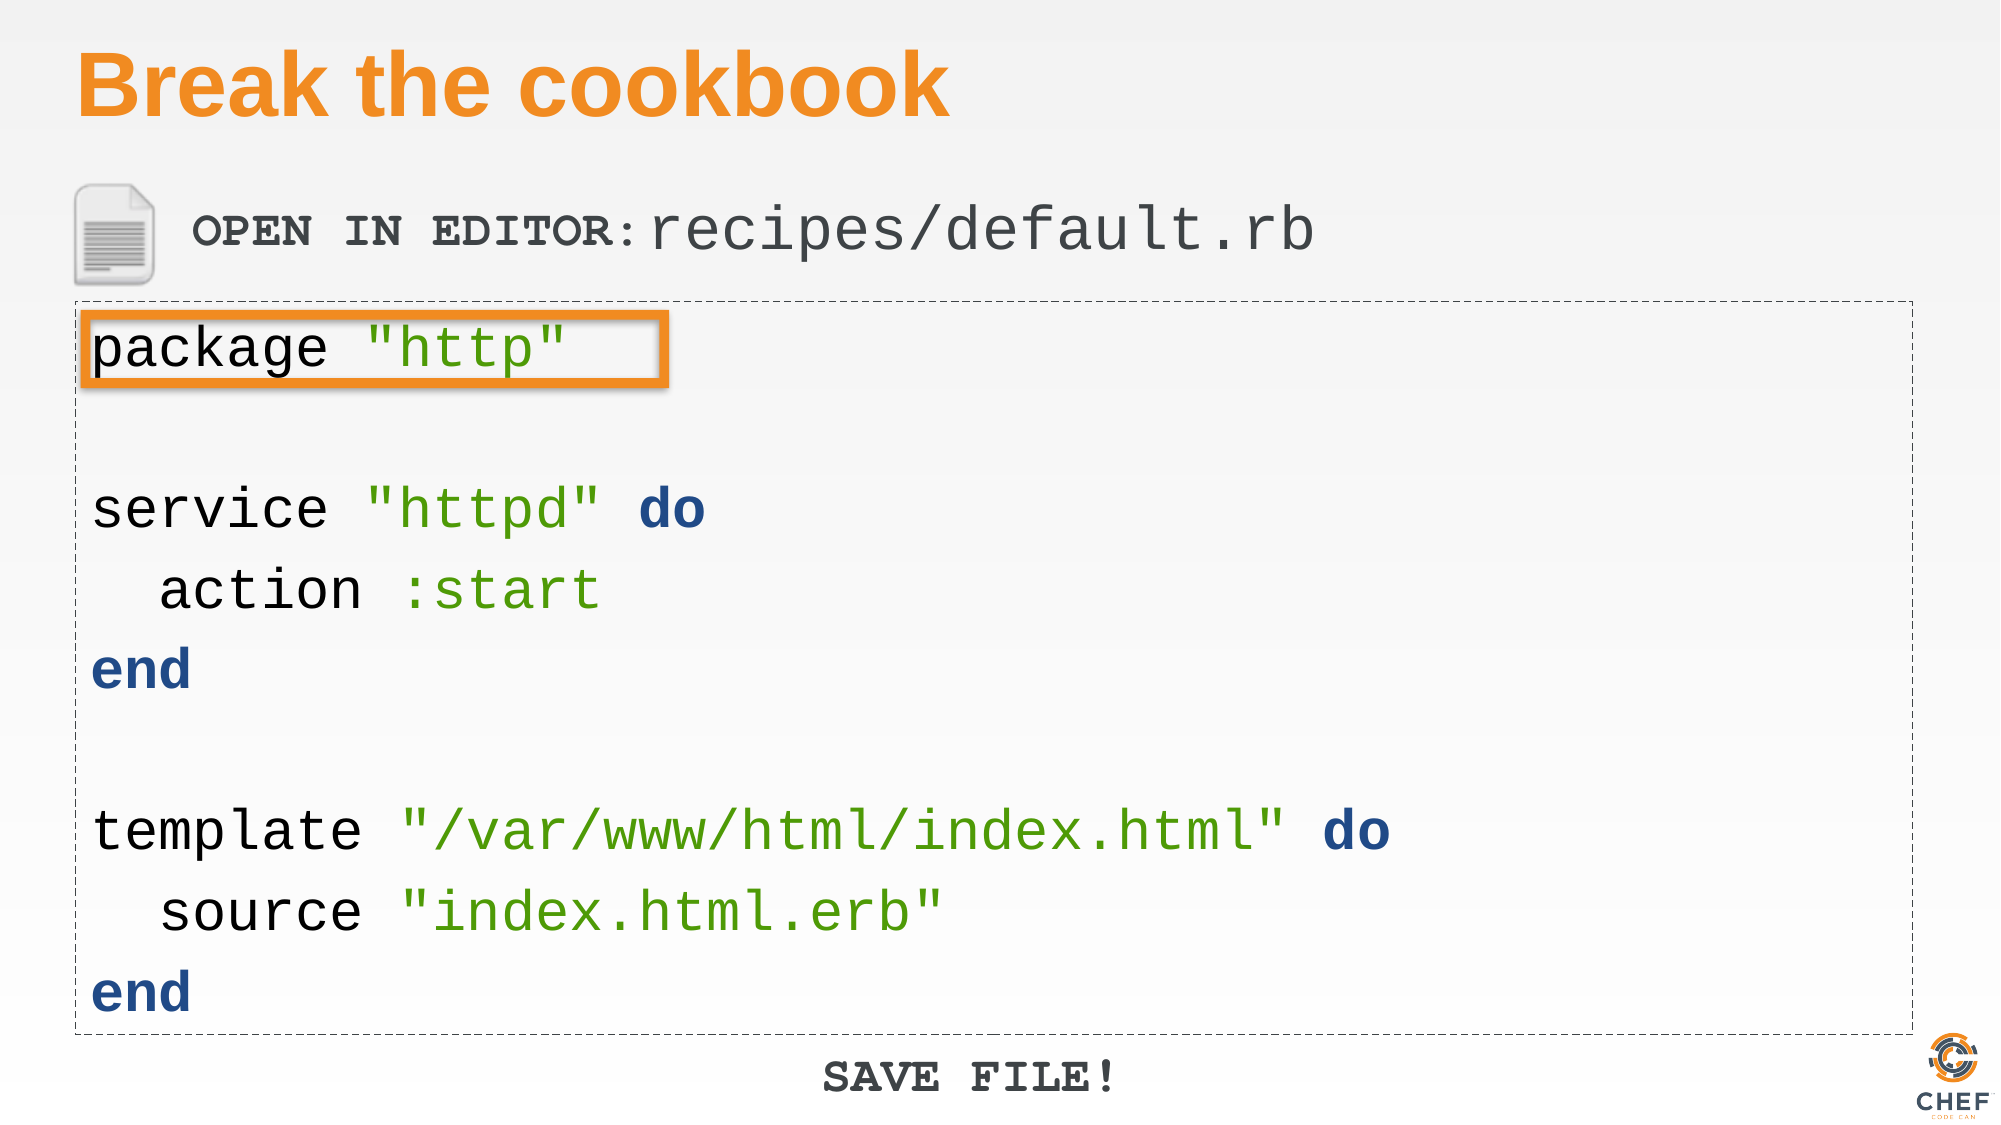

# Break the cookbook
recipes/default.rb
package "http"

service "httpd" do
  action :start
end

template "/var/www/html/index.html" do
  source "index.html.erb"
end